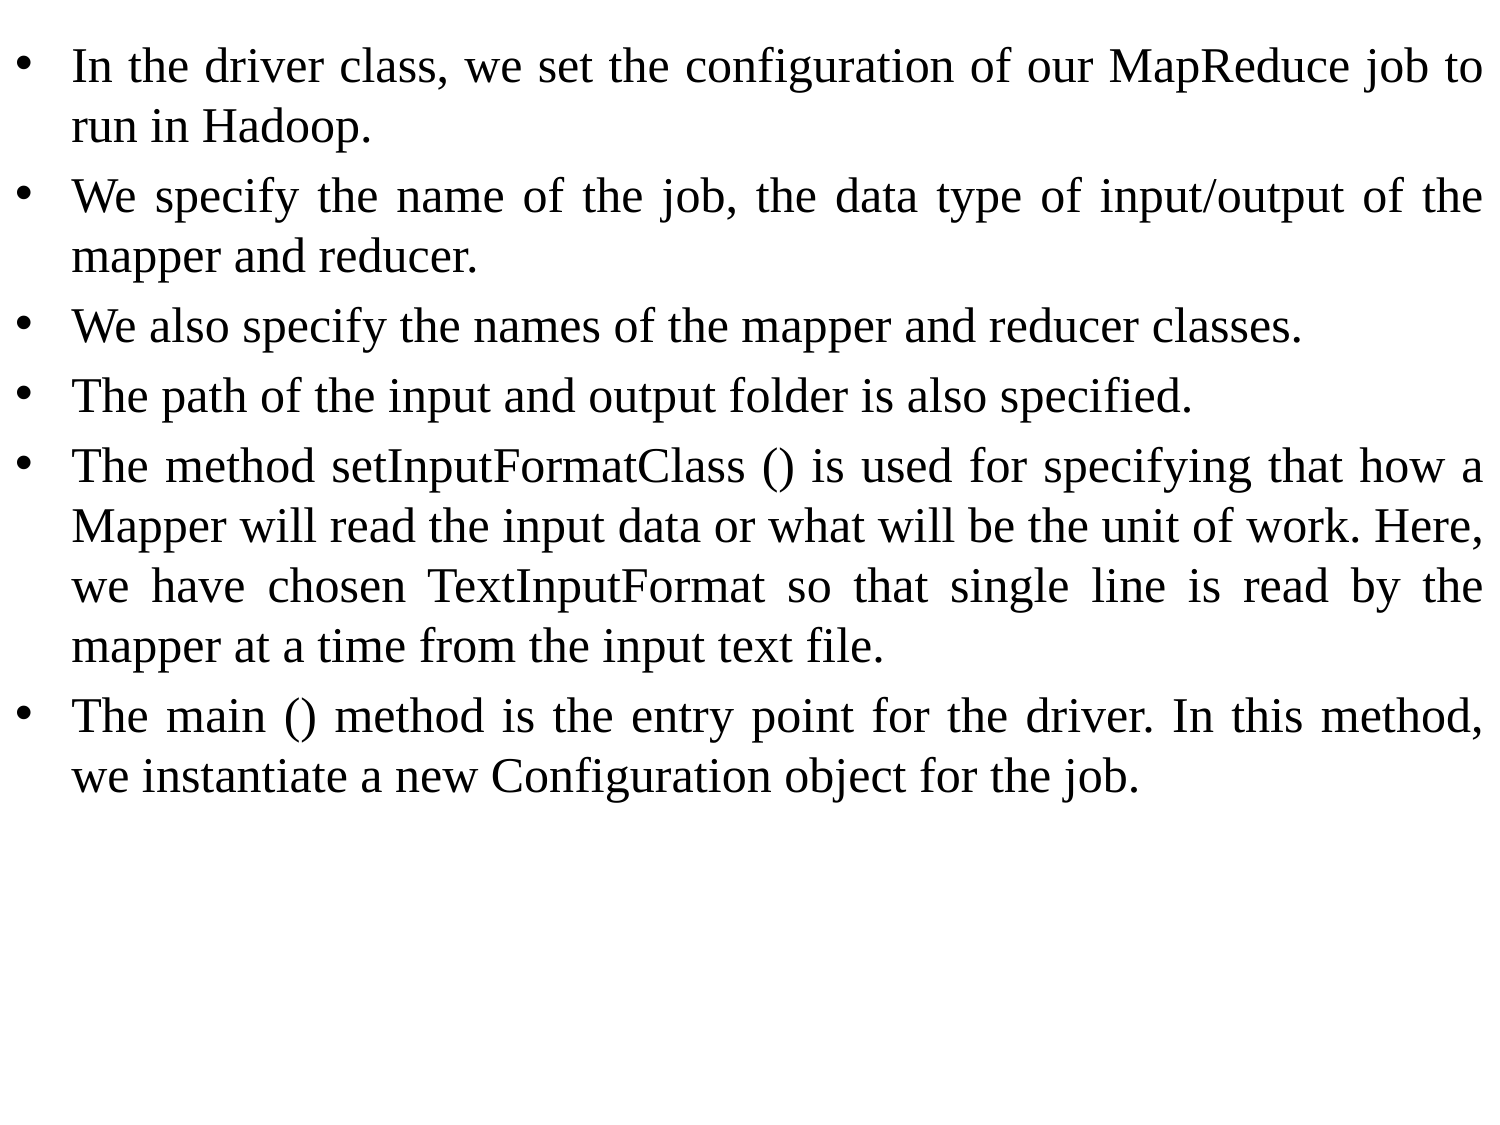

In the driver class, we set the configuration of our MapReduce job to run in Hadoop.
We specify the name of the job, the data type of input/output of the mapper and reducer.
We also specify the names of the mapper and reducer classes.
The path of the input and output folder is also specified.
The method setInputFormatClass () is used for specifying that how a Mapper will read the input data or what will be the unit of work. Here, we have chosen TextInputFormat so that single line is read by the mapper at a time from the input text file.
The main () method is the entry point for the driver. In this method, we instantiate a new Configuration object for the job.